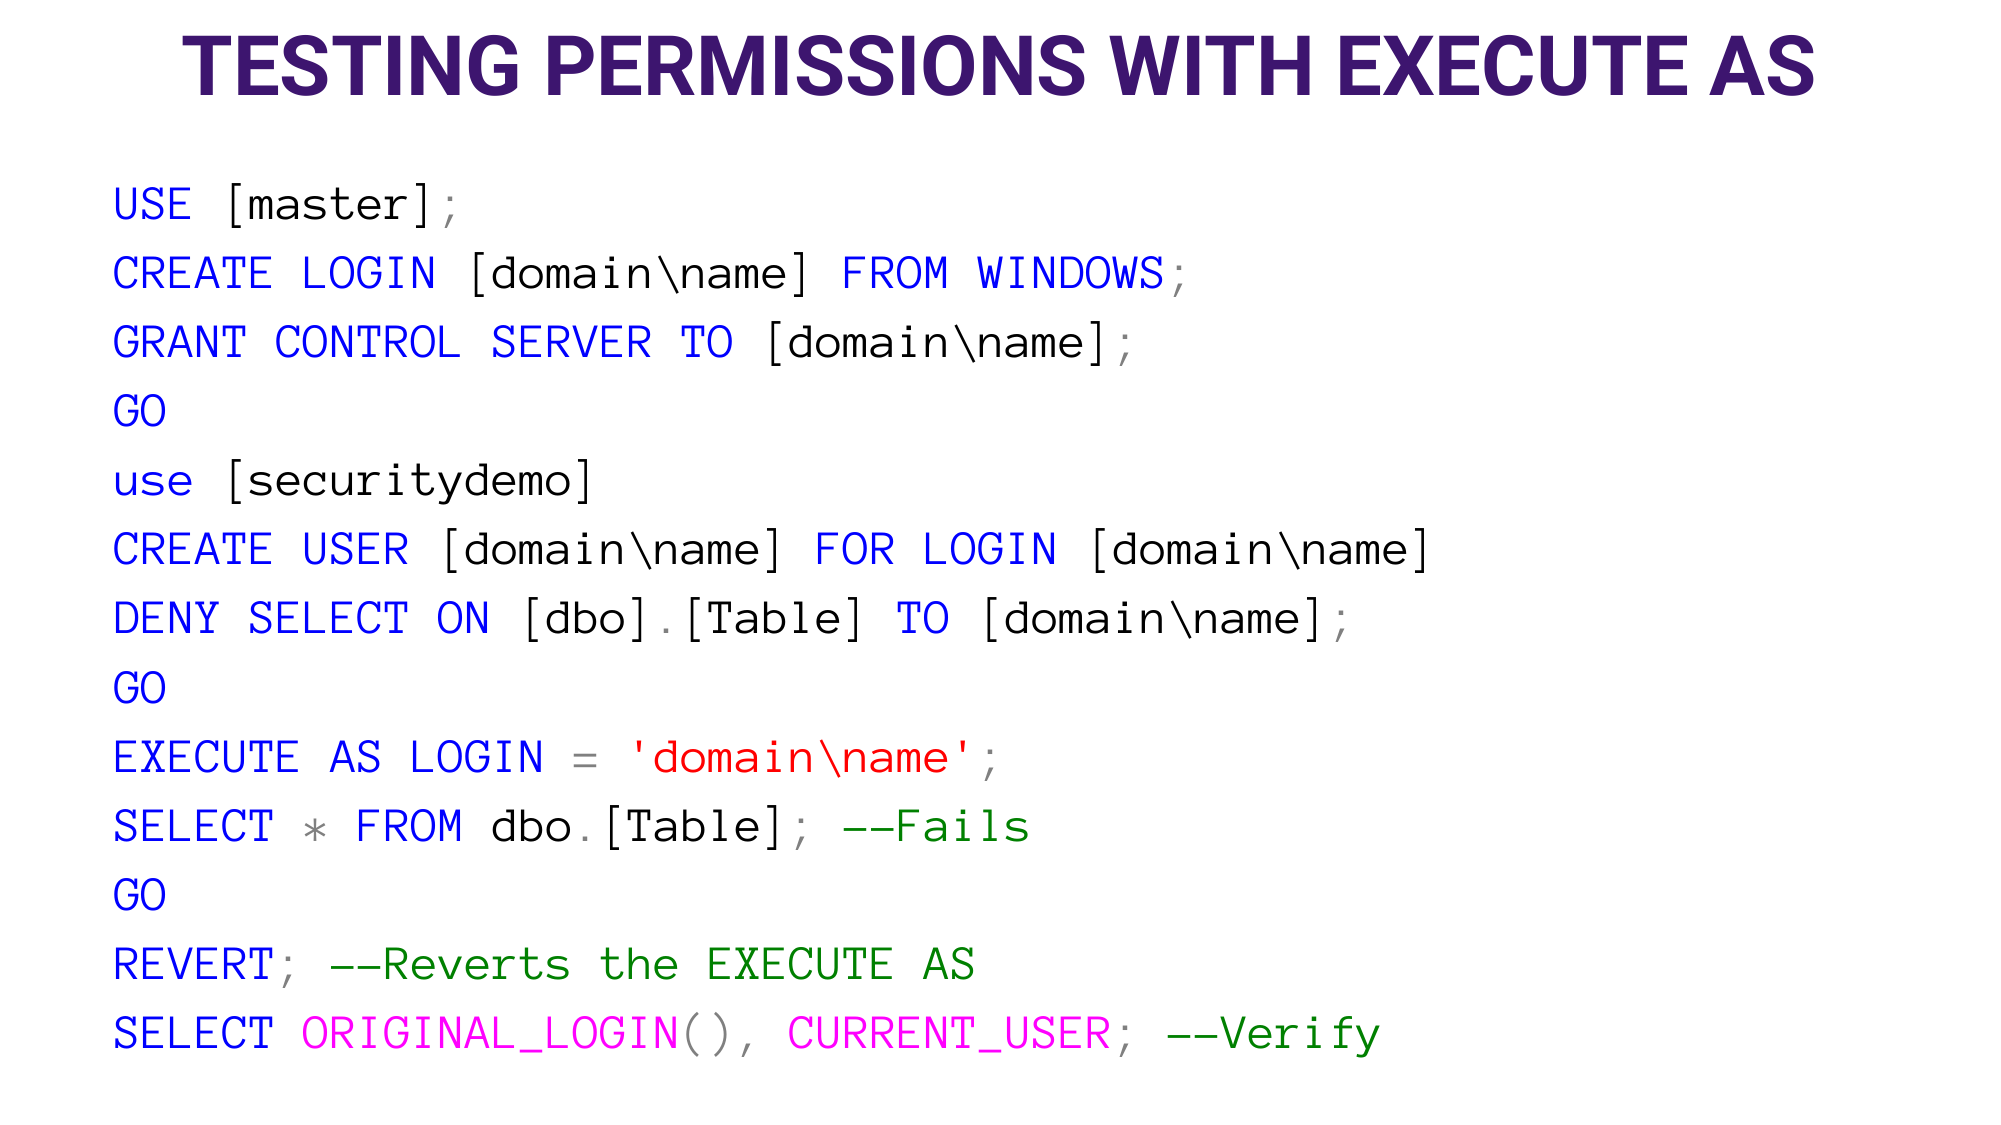

# Testing Permissions with EXECUTE AS
USE [master];
CREATE LOGIN [domain\name] FROM WINDOWS;
GRANT CONTROL SERVER TO [domain\name];
GO
use [securitydemo]
CREATE USER [domain\name] FOR LOGIN [domain\name]
DENY SELECT ON [dbo].[Table] TO [domain\name];
GO
EXECUTE AS LOGIN = 'domain\name';
SELECT * FROM dbo.[Table]; --Fails
GO
REVERT; --Reverts the EXECUTE AS
SELECT ORIGINAL_LOGIN(), CURRENT_USER; --Verify